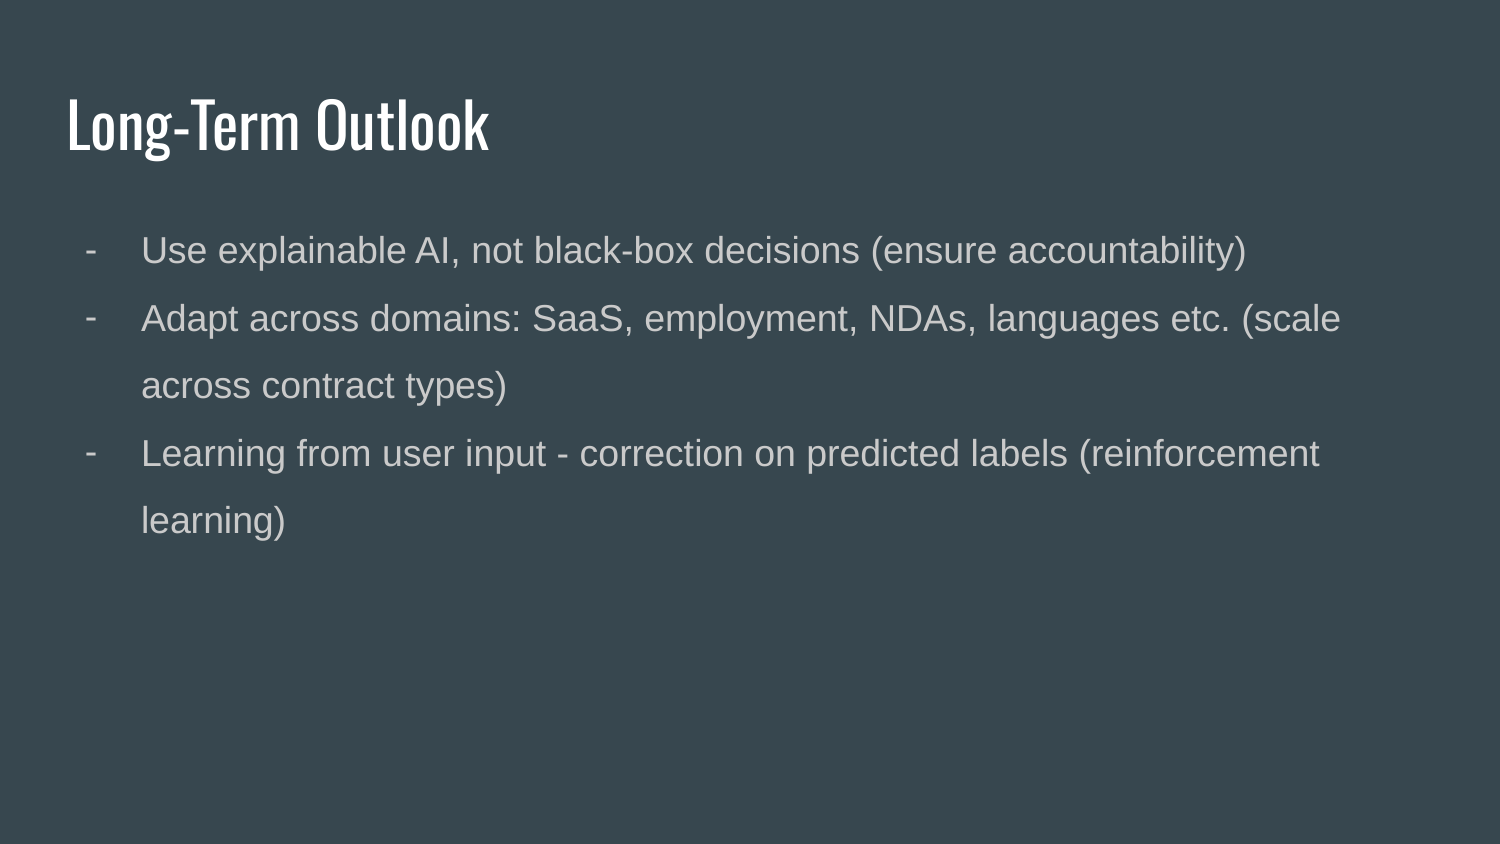

# Long-Term Outlook
Use explainable AI, not black-box decisions (ensure accountability)
Adapt across domains: SaaS, employment, NDAs, languages etc. (scale across contract types)
Learning from user input - correction on predicted labels (reinforcement learning)